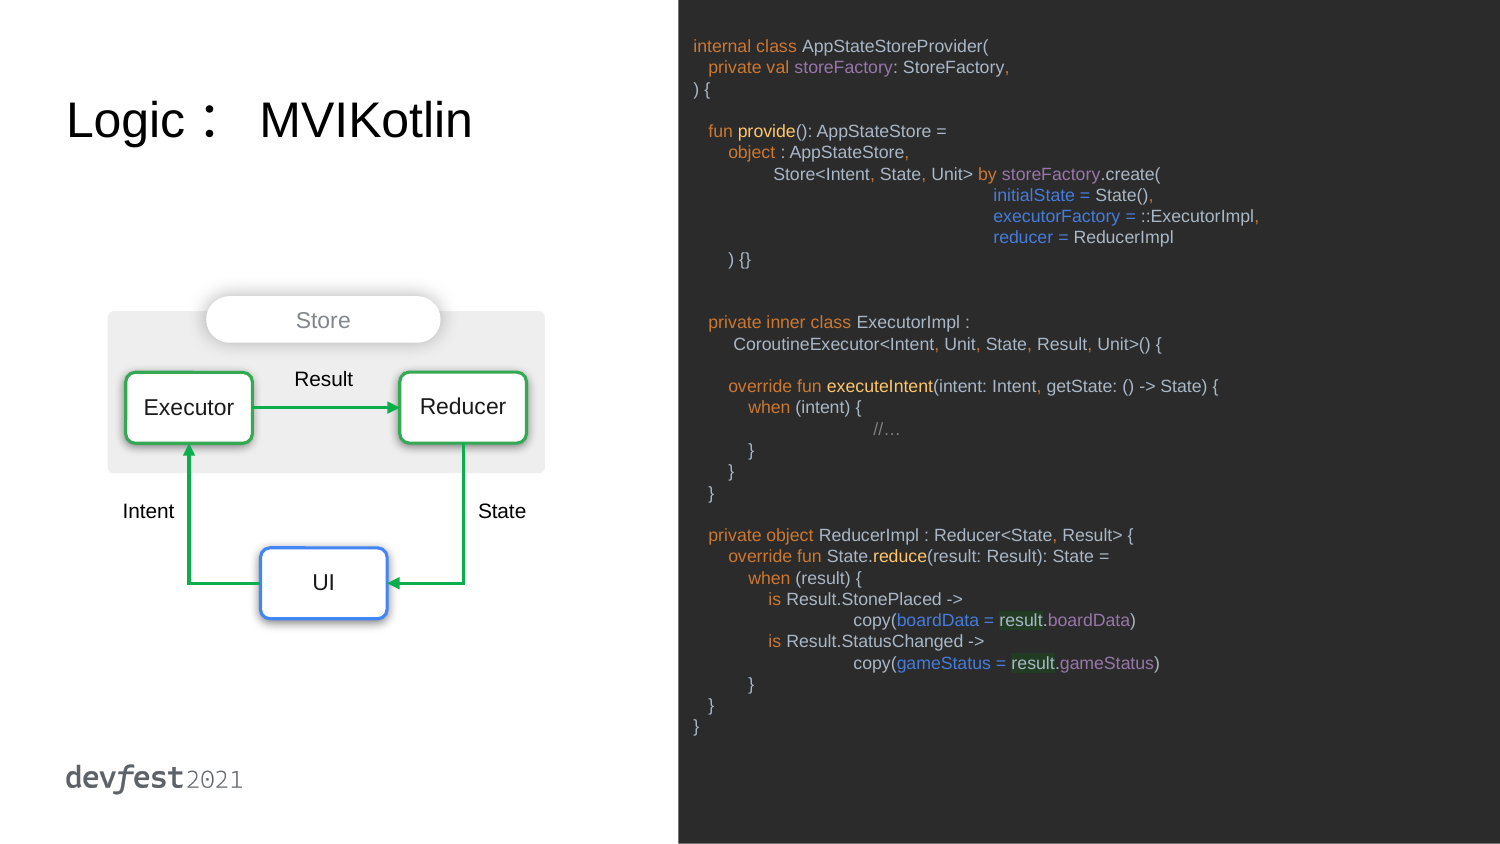

internal class AppStateStoreProvider(
   private val storeFactory: StoreFactory,
) {

   fun provide(): AppStateStore =
       object : AppStateStore,
 Store<Intent, State, Unit> by storeFactory.create(
       		initialState = State(),
       		executorFactory = ::ExecutorImpl,
       		reducer = ReducerImpl
       ) {}

   private inner class ExecutorImpl :
        CoroutineExecutor<Intent, Unit, State, Result, Unit>() {

       override fun executeIntent(intent: Intent, getState: () -> State) {
           when (intent) {
	      //…
           }
       }
   }

   private object ReducerImpl : Reducer<State, Result> {
       override fun State.reduce(result: Result): State =
           when (result) {
               is Result.StonePlaced ->
  copy(boardData = result.boardData)
               is Result.StatusChanged ->
  copy(gameStatus = result.gameStatus)
           }
   }
}
# Logic：MVIKotlin
Store

Result
Reducer
Executor
State
Intent
UI